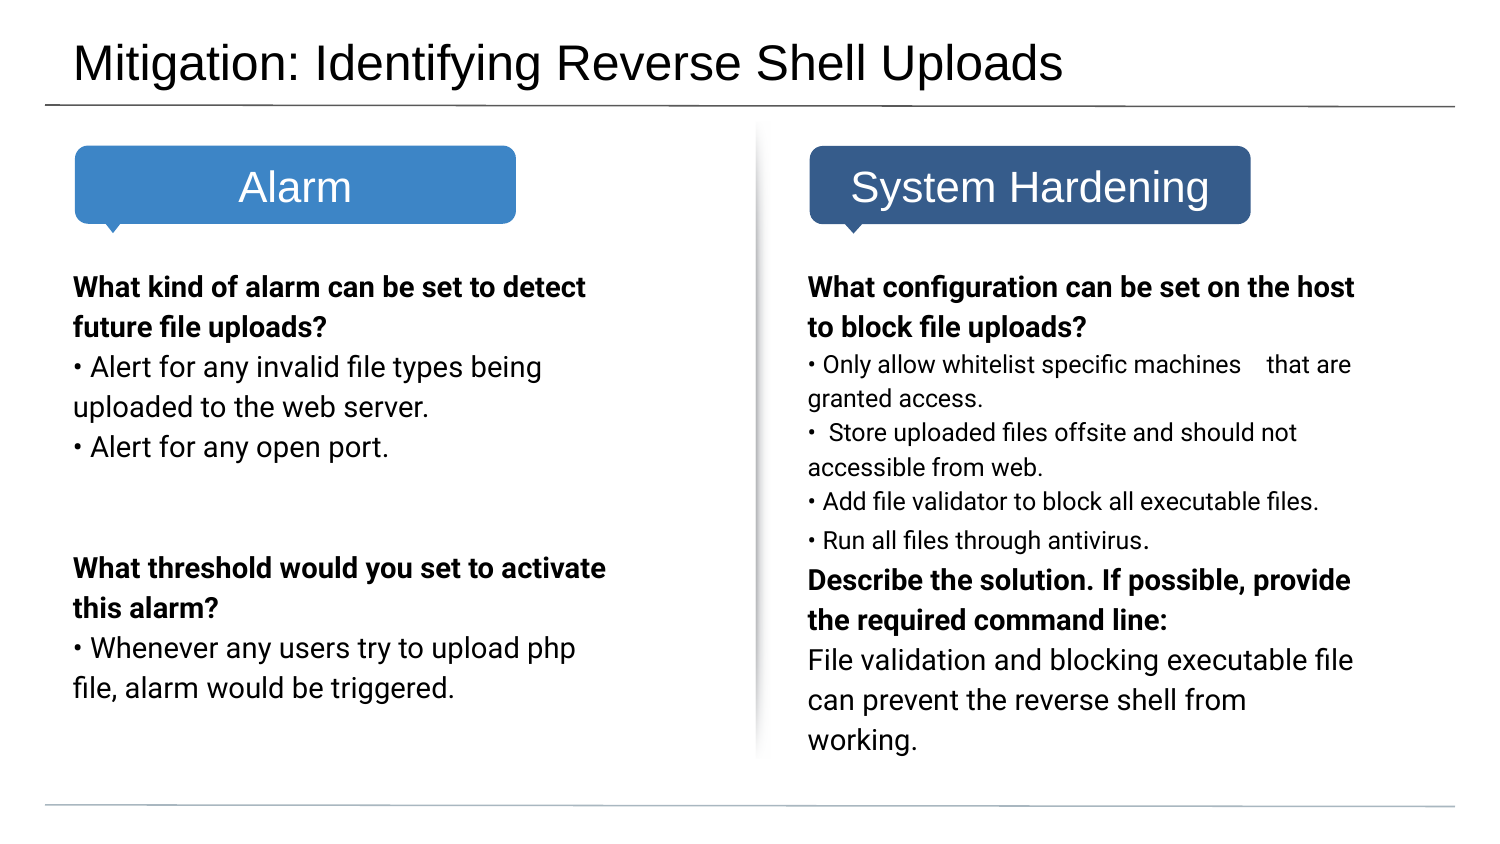

# Mitigation: Identifying Reverse Shell Uploads
What kind of alarm can be set to detect future file uploads?
• Alert for any invalid file types being uploaded to the web server.
• Alert for any open port.

What threshold would you set to activate this alarm?
• Whenever any users try to upload php file, alarm would be triggered.

What configuration can be set on the host to block file uploads?
• Only allow whitelist specific machines    that are granted access.
•  Store uploaded files offsite and should not accessible from web.
• Add file validator to block all executable files.
• Run all files through antivirus.
Describe the solution. If possible, provide the required command line:
File validation and blocking executable file can prevent the reverse shell from working.